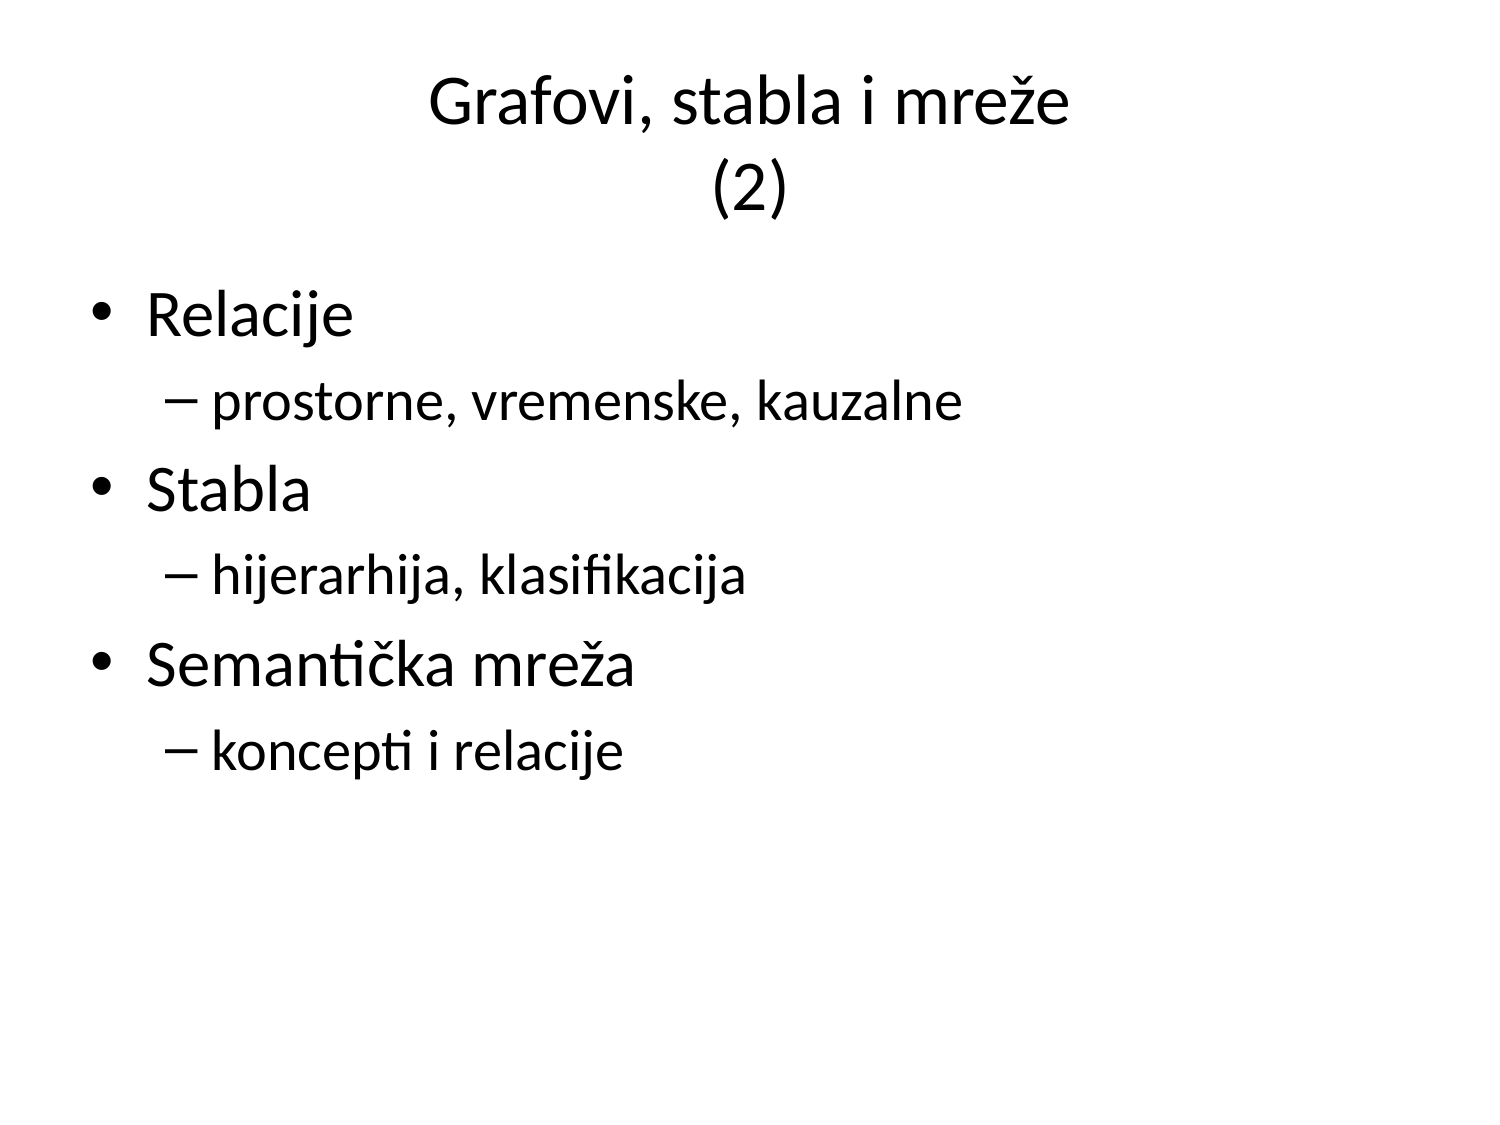

# Grafovi, stabla i mreže (2)
Relacije
prostorne, vremenske, kauzalne
Stabla
hijerarhija, klasifikacija
Semantička mreža
koncepti i relacije